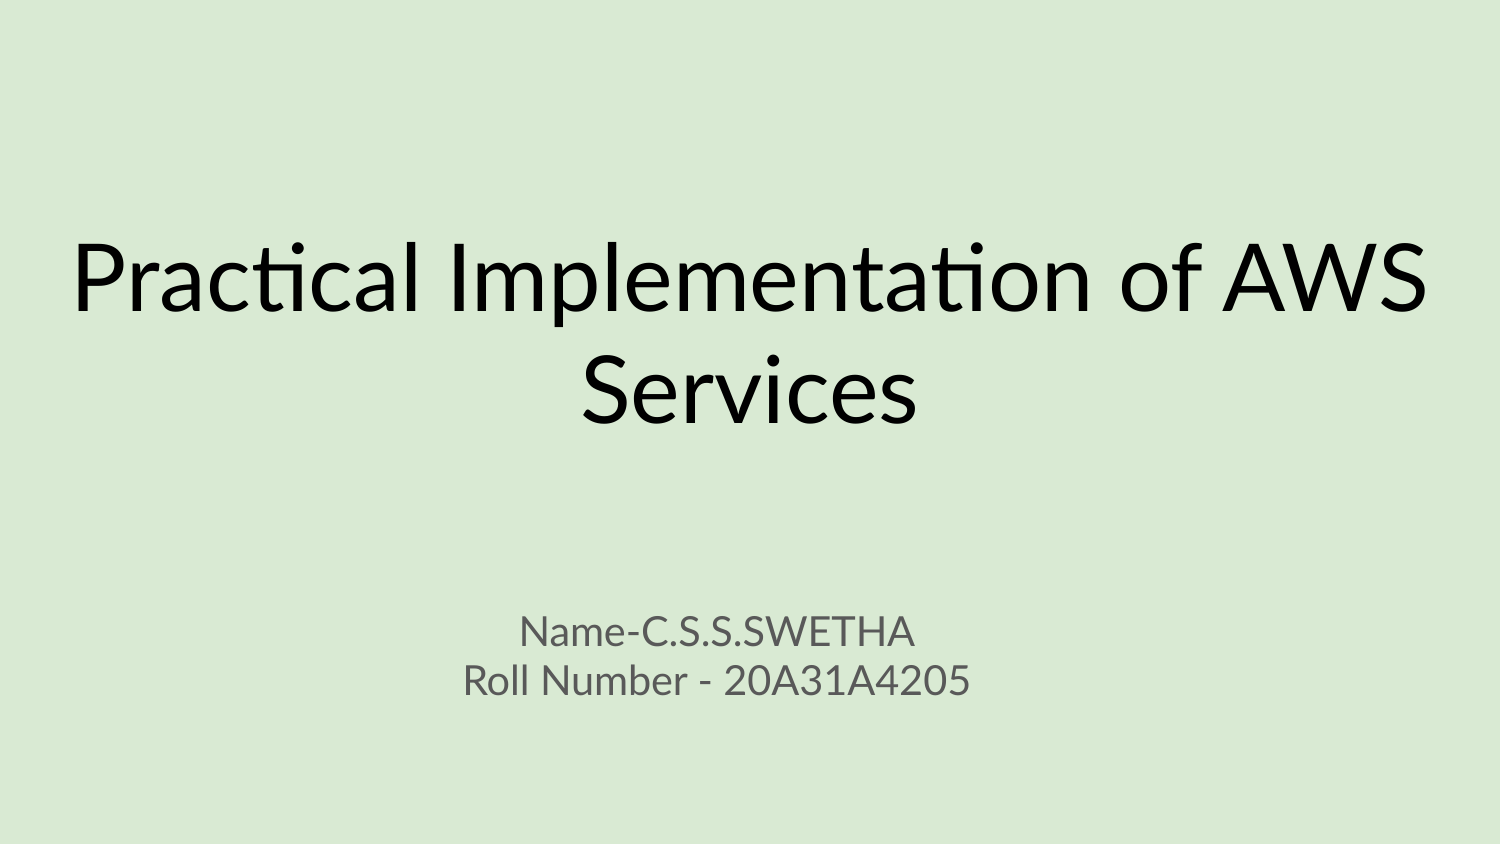

# Practical Implementation of AWS Services
Name-C.S.S.SWETHA
Roll Number - 20A31A4205